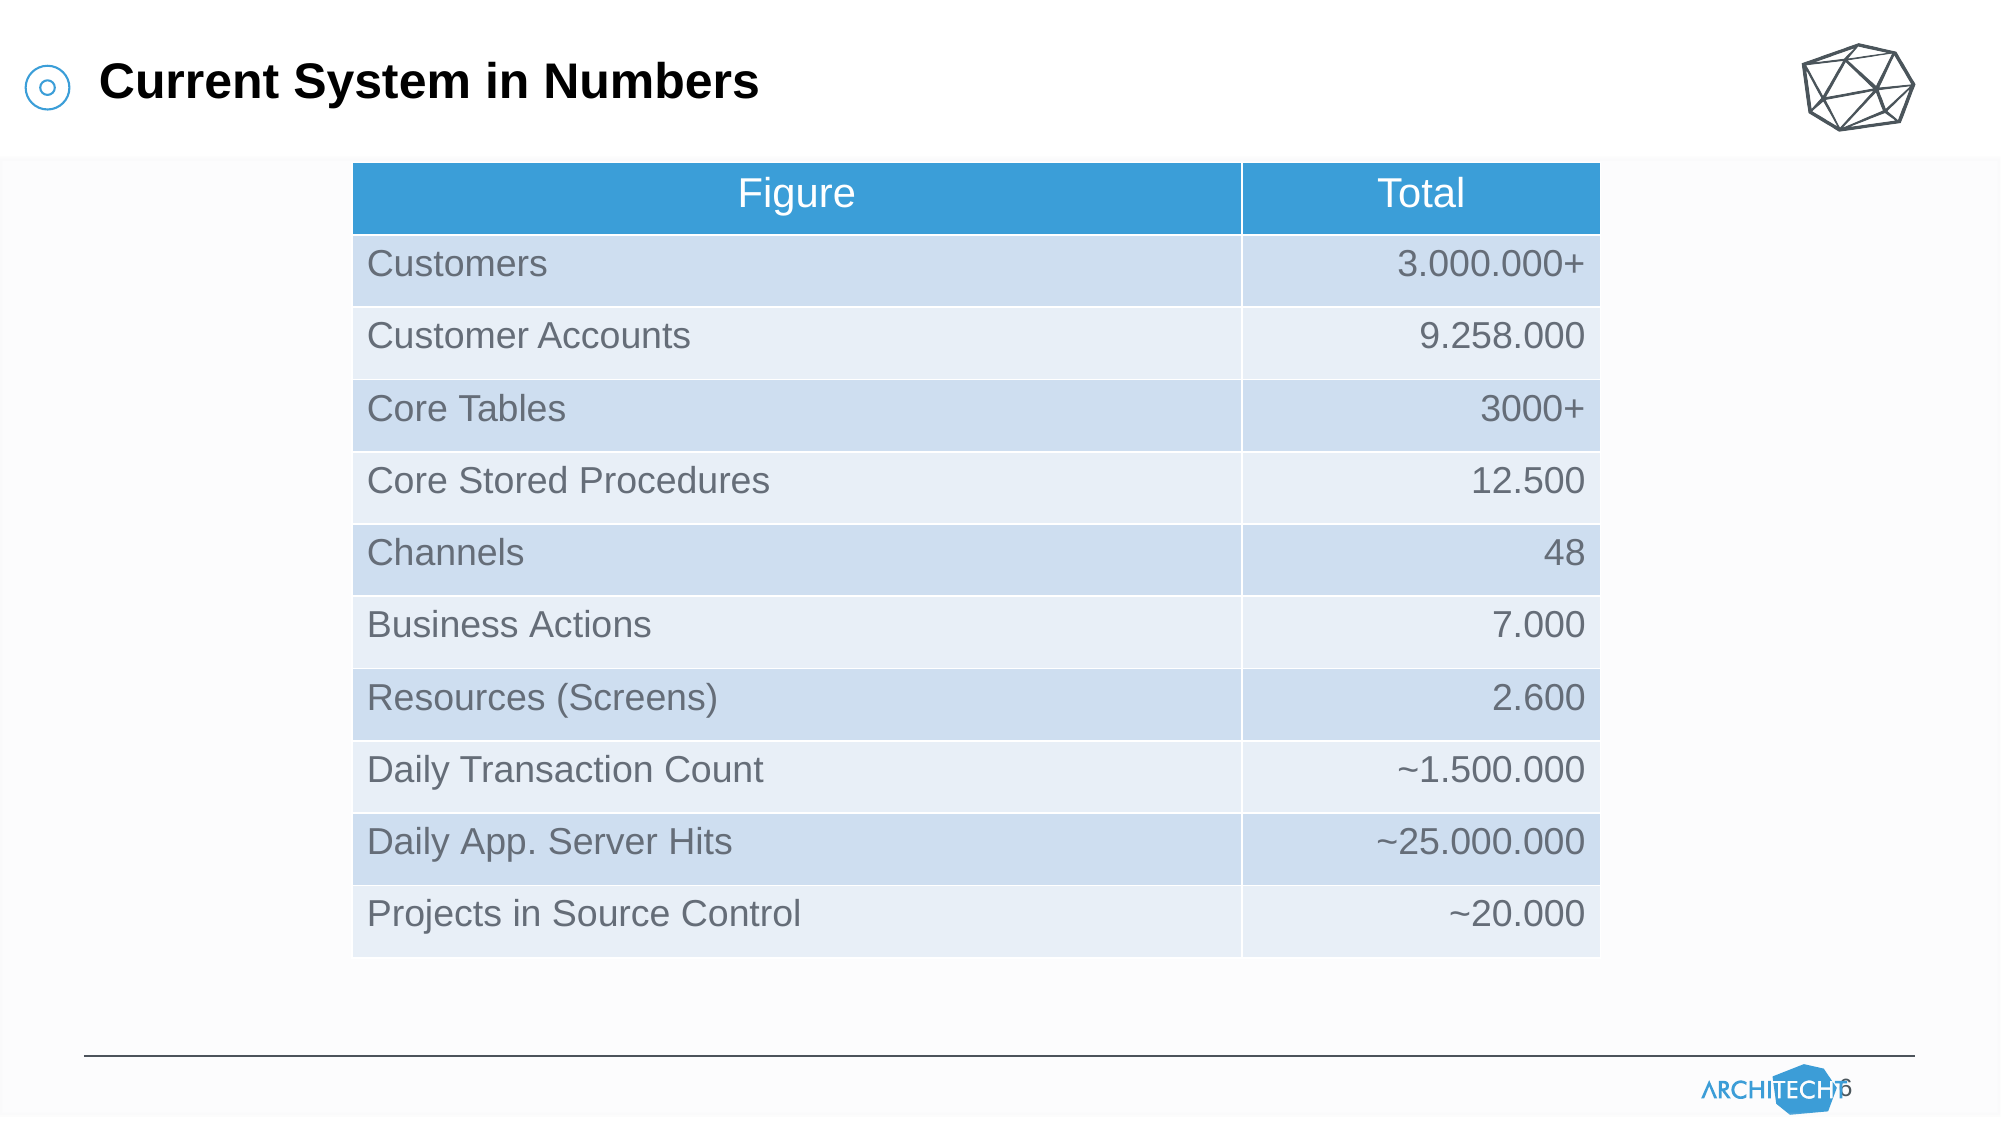

Current System in Numbers
| Figure | Total |
| --- | --- |
| Customers | 3.000.000+ |
| Customer Accounts | 9.258.000 |
| Core Tables | 3000+ |
| Core Stored Procedures | 12.500 |
| Channels | 48 |
| Business Actions | 7.000 |
| Resources (Screens) | 2.600 |
| Daily Transaction Count | ~1.500.000 |
| Daily App. Server Hits | ~25.000.000 |
| Projects in Source Control | ~20.000 |